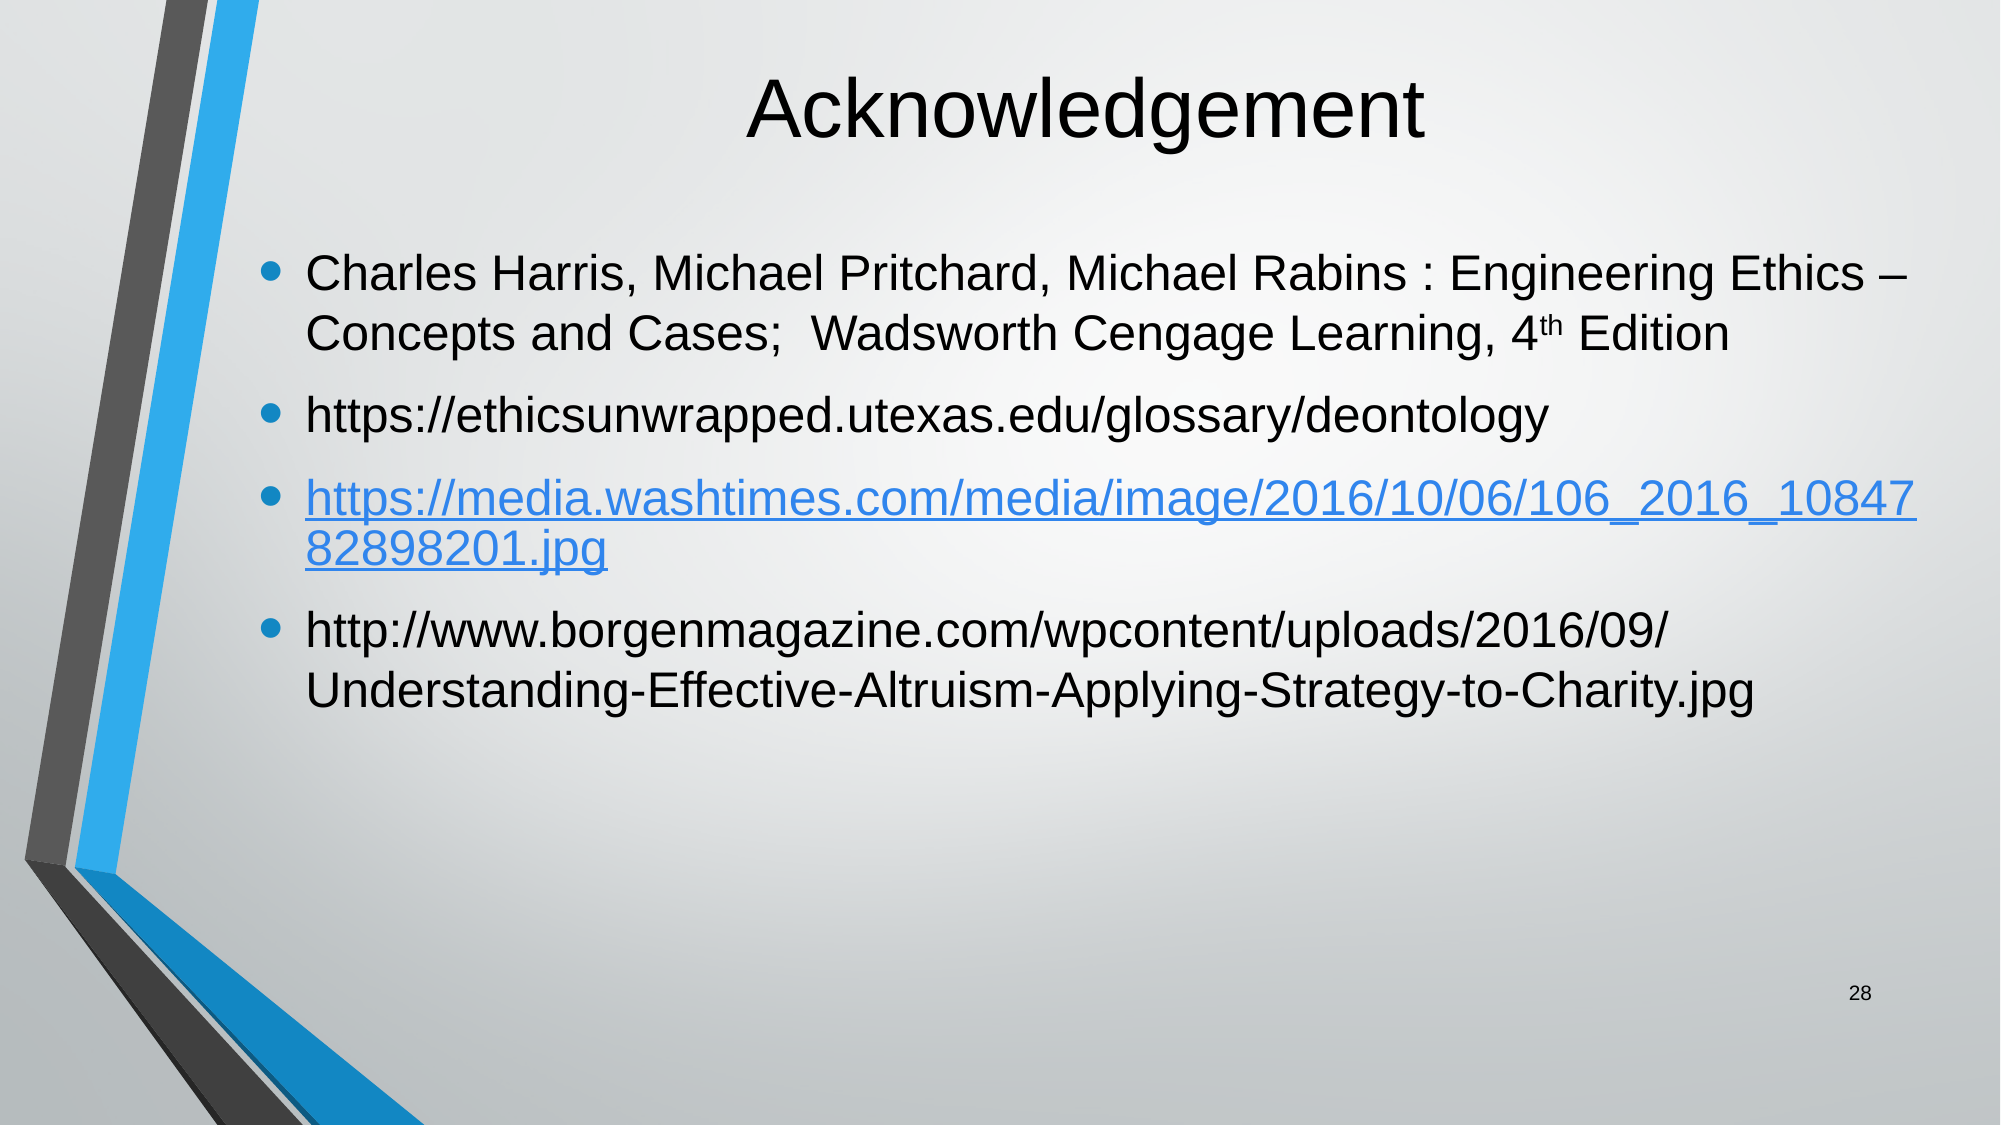

# Acknowledgement

Charles Harris, Michael Pritchard, Michael Rabins : Engineering Ethics – Concepts and Cases;  Wadsworth Cengage Learning, 4th Edition
https://ethicsunwrapped.utexas.edu/glossary/deontology
https://media.washtimes.com/media/image/2016/10/06/106_2016_1084782898201.jpg
http://www.borgenmagazine.com/wpcontent/uploads/2016/09/Understanding-Effective-Altruism-Applying-Strategy-to-Charity.jpg

28